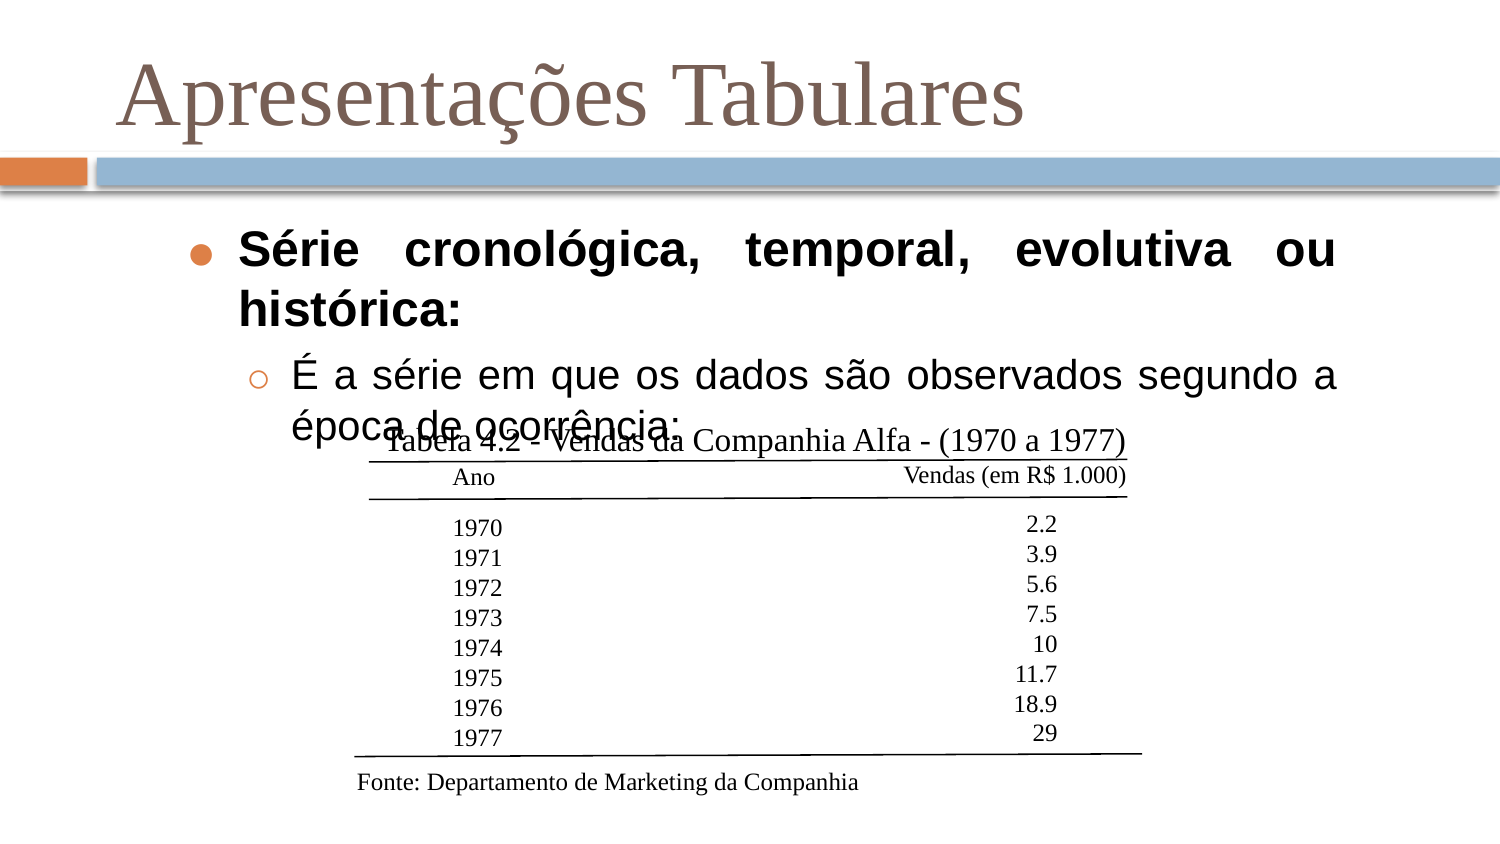

Apresentações Tabulares
Série cronológica, temporal, evolutiva ou histórica:
É a série em que os dados são observados segundo a época de ocorrência:

Tabela 4.2 - Vendas da Companhia Alfa - (1970 a 1977)
Ano
Vendas (em R$ 1.000)
2.2
3.9
5.6
7.5
10
11.7
18.9
29

1970
1971
1972
1973
1974
1975
1976
1977
Fonte: Departamento de Marketing da Companhia